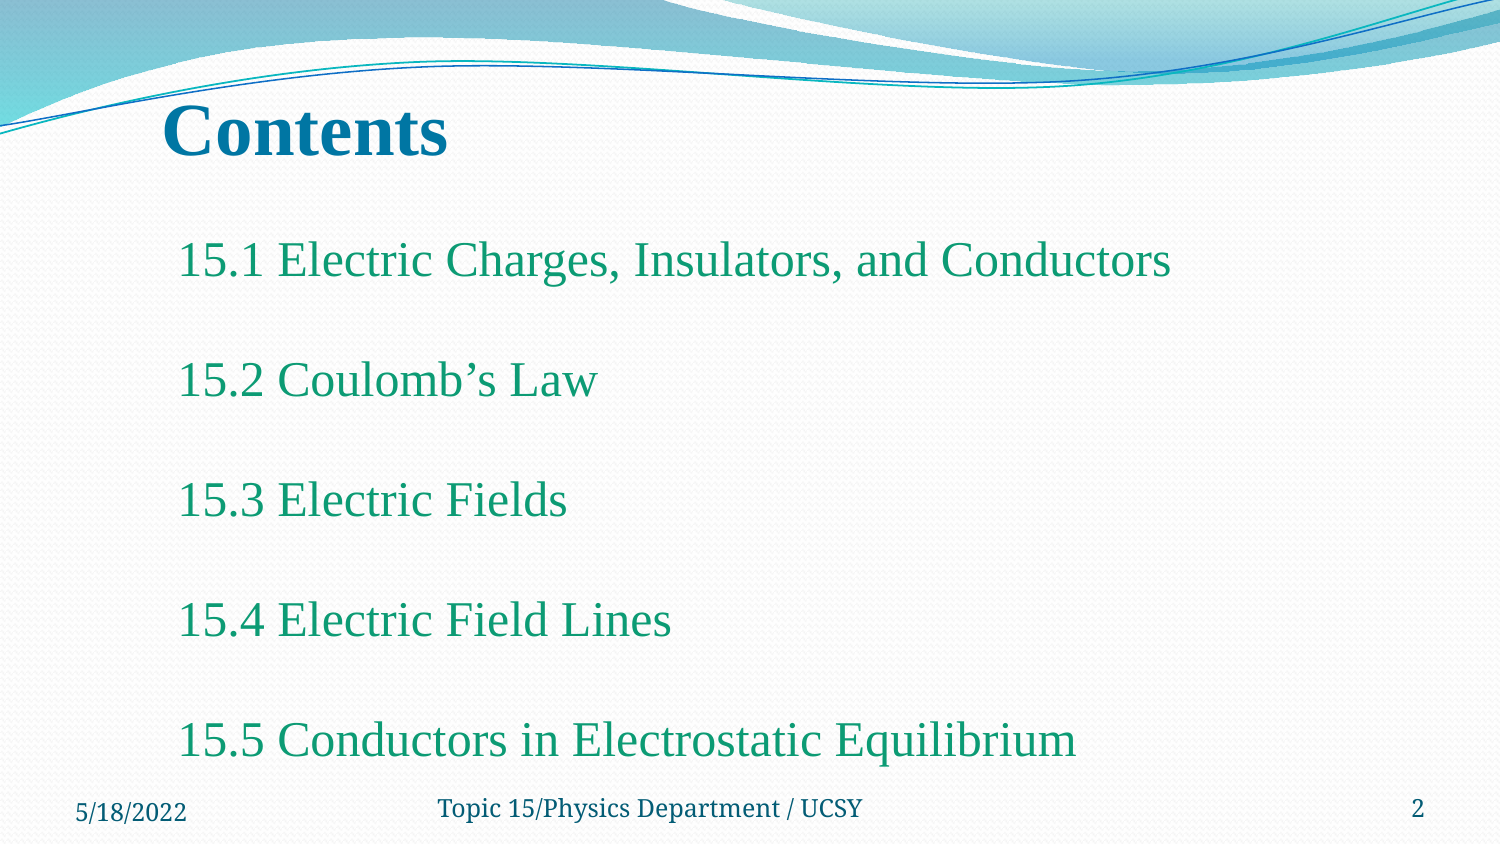

Contents
15.1 Electric Charges, Insulators, and Conductors
15.2 Coulomb’s Law
15.3 Electric Fields
15.4 Electric Field Lines
15.5 Conductors in Electrostatic Equilibrium
5/18/2022
Topic 15/Physics Department / UCSY
2